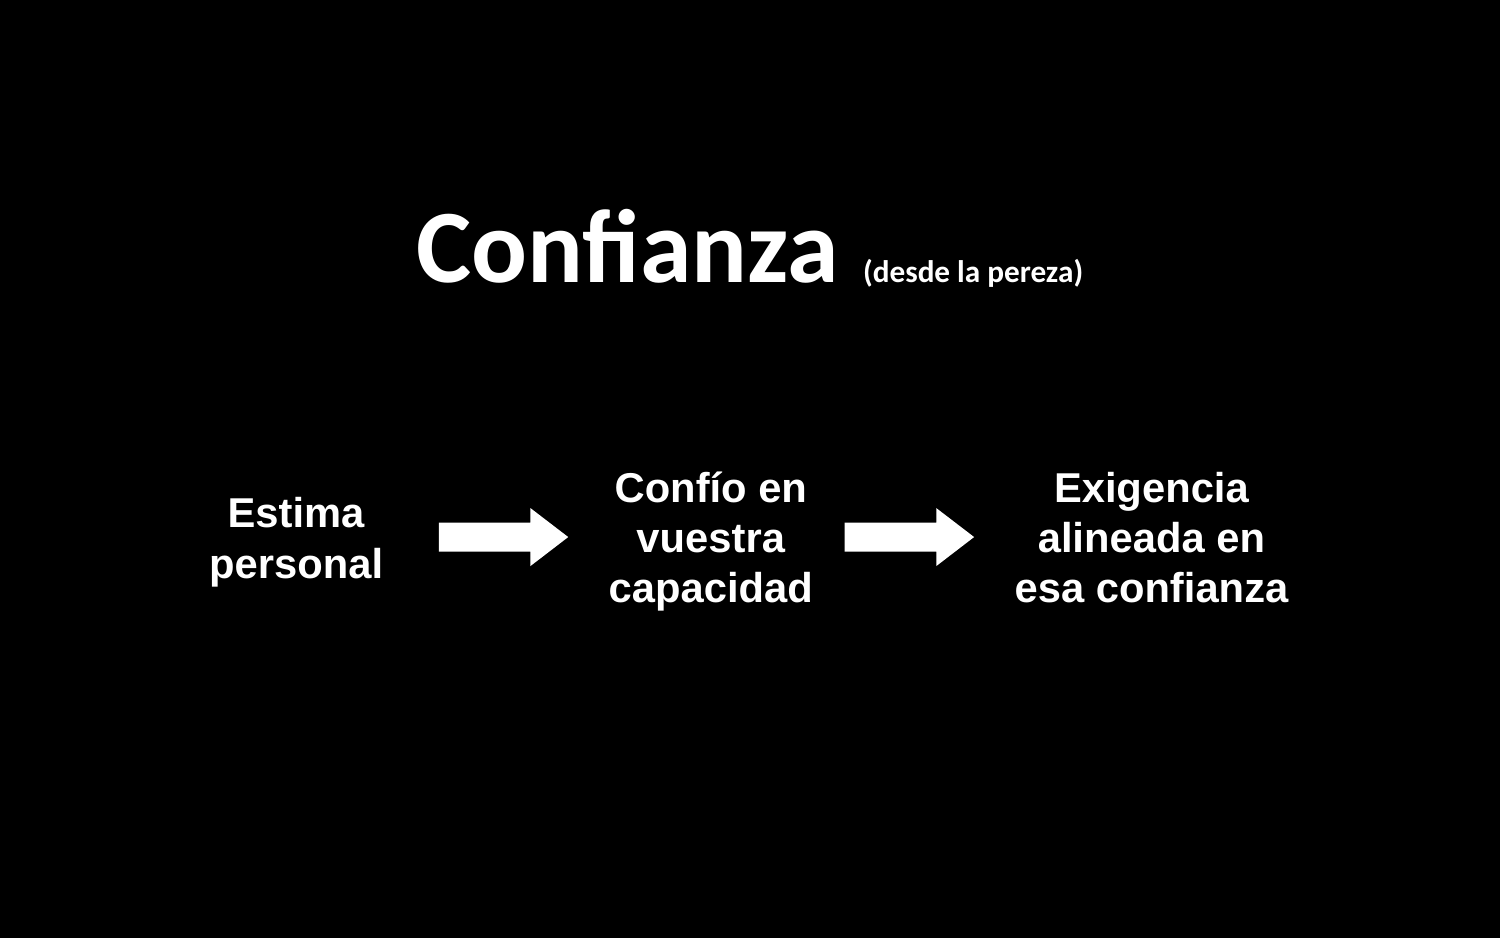

Confianza (desde la pereza)
Confío en vuestra capacidad
Exigencia alineada en esa confianza
Estima personal